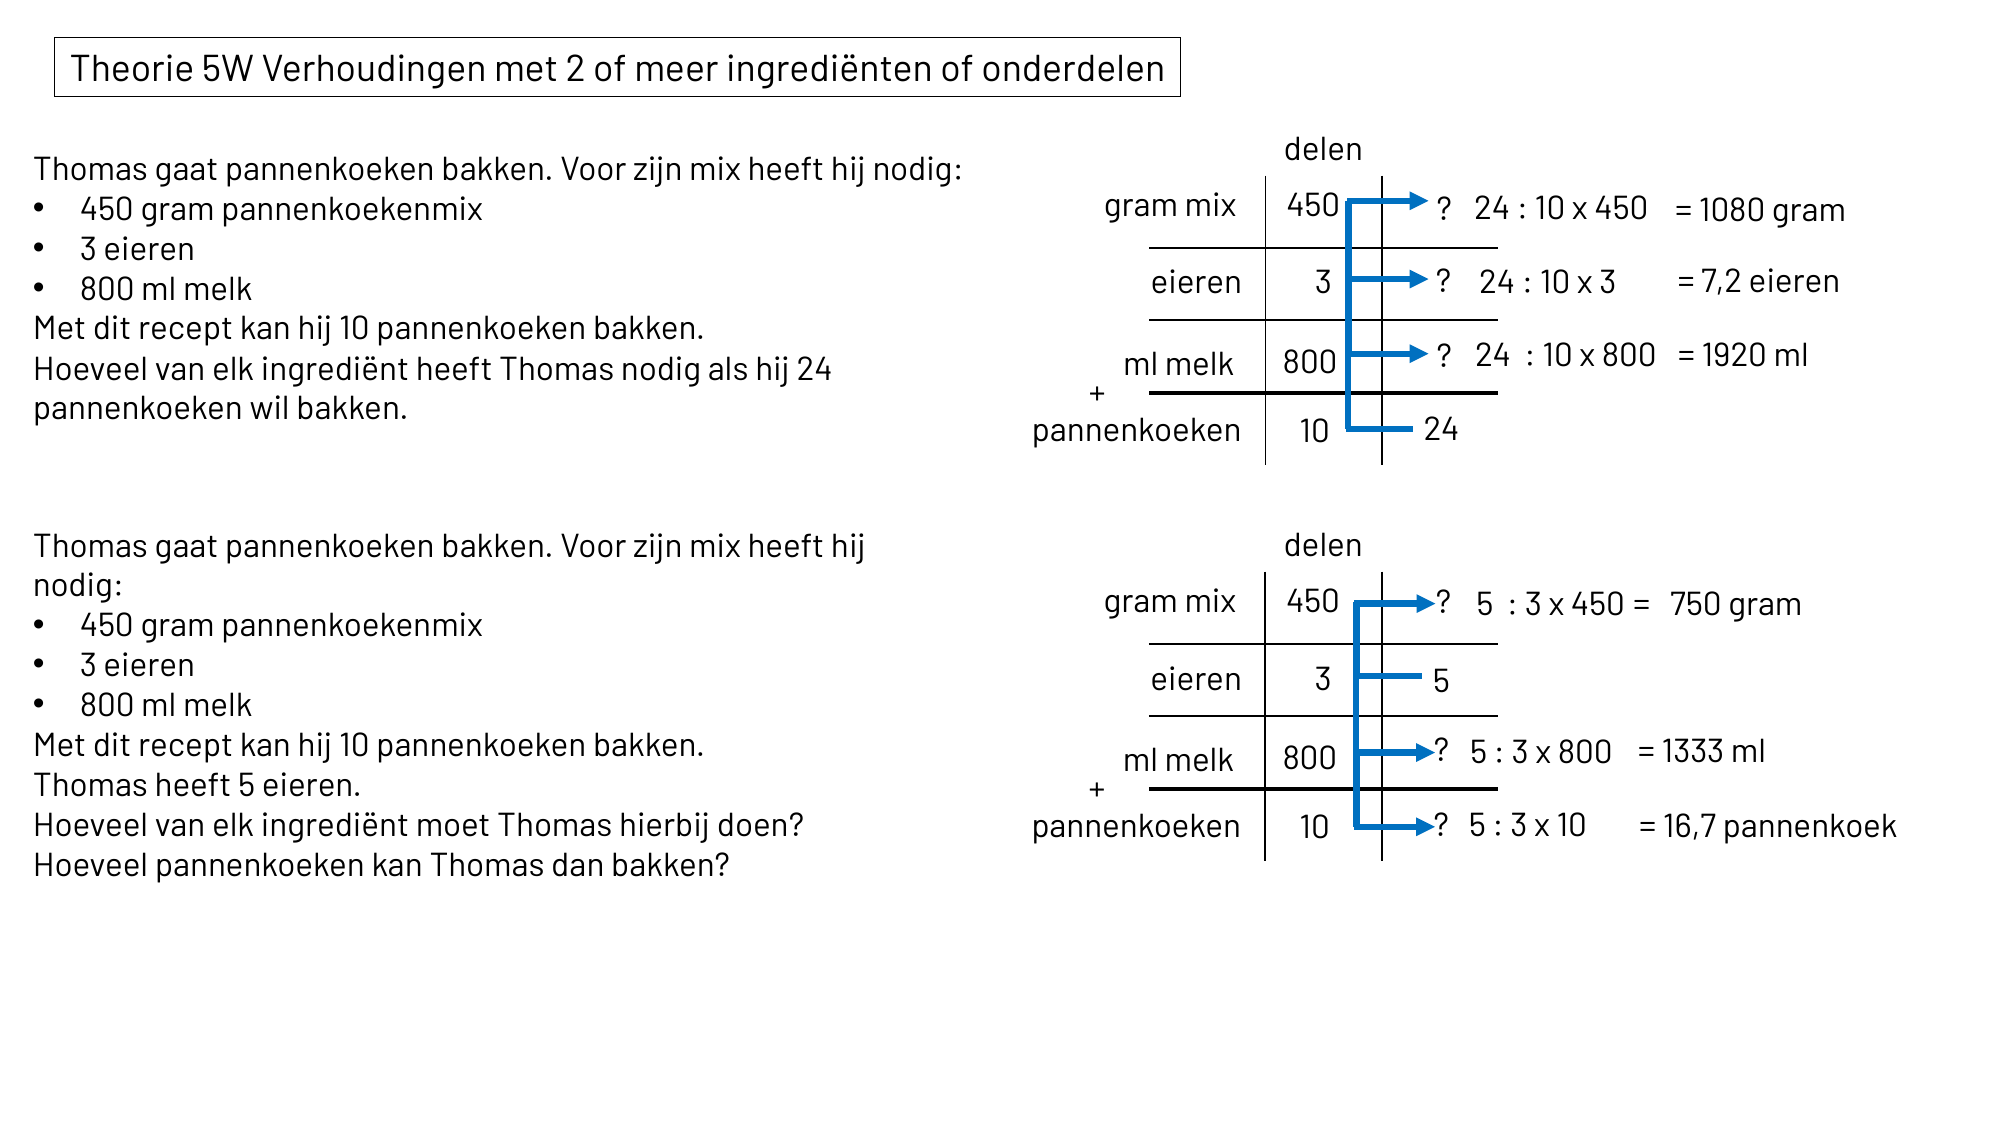

Theorie 5W Verhoudingen met 2 of meer ingrediënten of onderdelen
delen
Thomas gaat pannenkoeken bakken. Voor zijn mix heeft hij nodig:
450 gram pannenkoekenmix
3 eieren
800 ml melk
Met dit recept kan hij 10 pannenkoeken bakken.
Hoeveel van elk ingrediënt heeft Thomas nodig als hij 24 pannenkoeken wil bakken.
gram mix
|  |  |  |
| --- | --- | --- |
|  |  |  |
|  |  |  |
|  |  |  |
450
24 : 10 x 450
?
= 1080 gram
?
= 7,2 eieren
24 : 10 x 3
eieren
3
24  : 10 x 800
= 1920 ml
?
800
ml melk
+
24
pannenkoeken
10
delen
Thomas gaat pannenkoeken bakken. Voor zijn mix heeft hij nodig:
450 gram pannenkoekenmix
3 eieren
800 ml melk
Met dit recept kan hij 10 pannenkoeken bakken.
Thomas heeft 5 eieren.
Hoeveel van elk ingrediënt moet Thomas hierbij doen?
Hoeveel pannenkoeken kan Thomas dan bakken?

gram mix
|  |  |  |
| --- | --- | --- |
|  |  |  |
|  |  |  |
|  |  |  |
450
?
5  : 3 x 450
=   750 gram
eieren
3
5
?
= 1333 ml
5 : 3 x 800
800
ml melk
+
5 : 3 x 10
?
pannenkoeken
= 16,7 pannenkoek
10